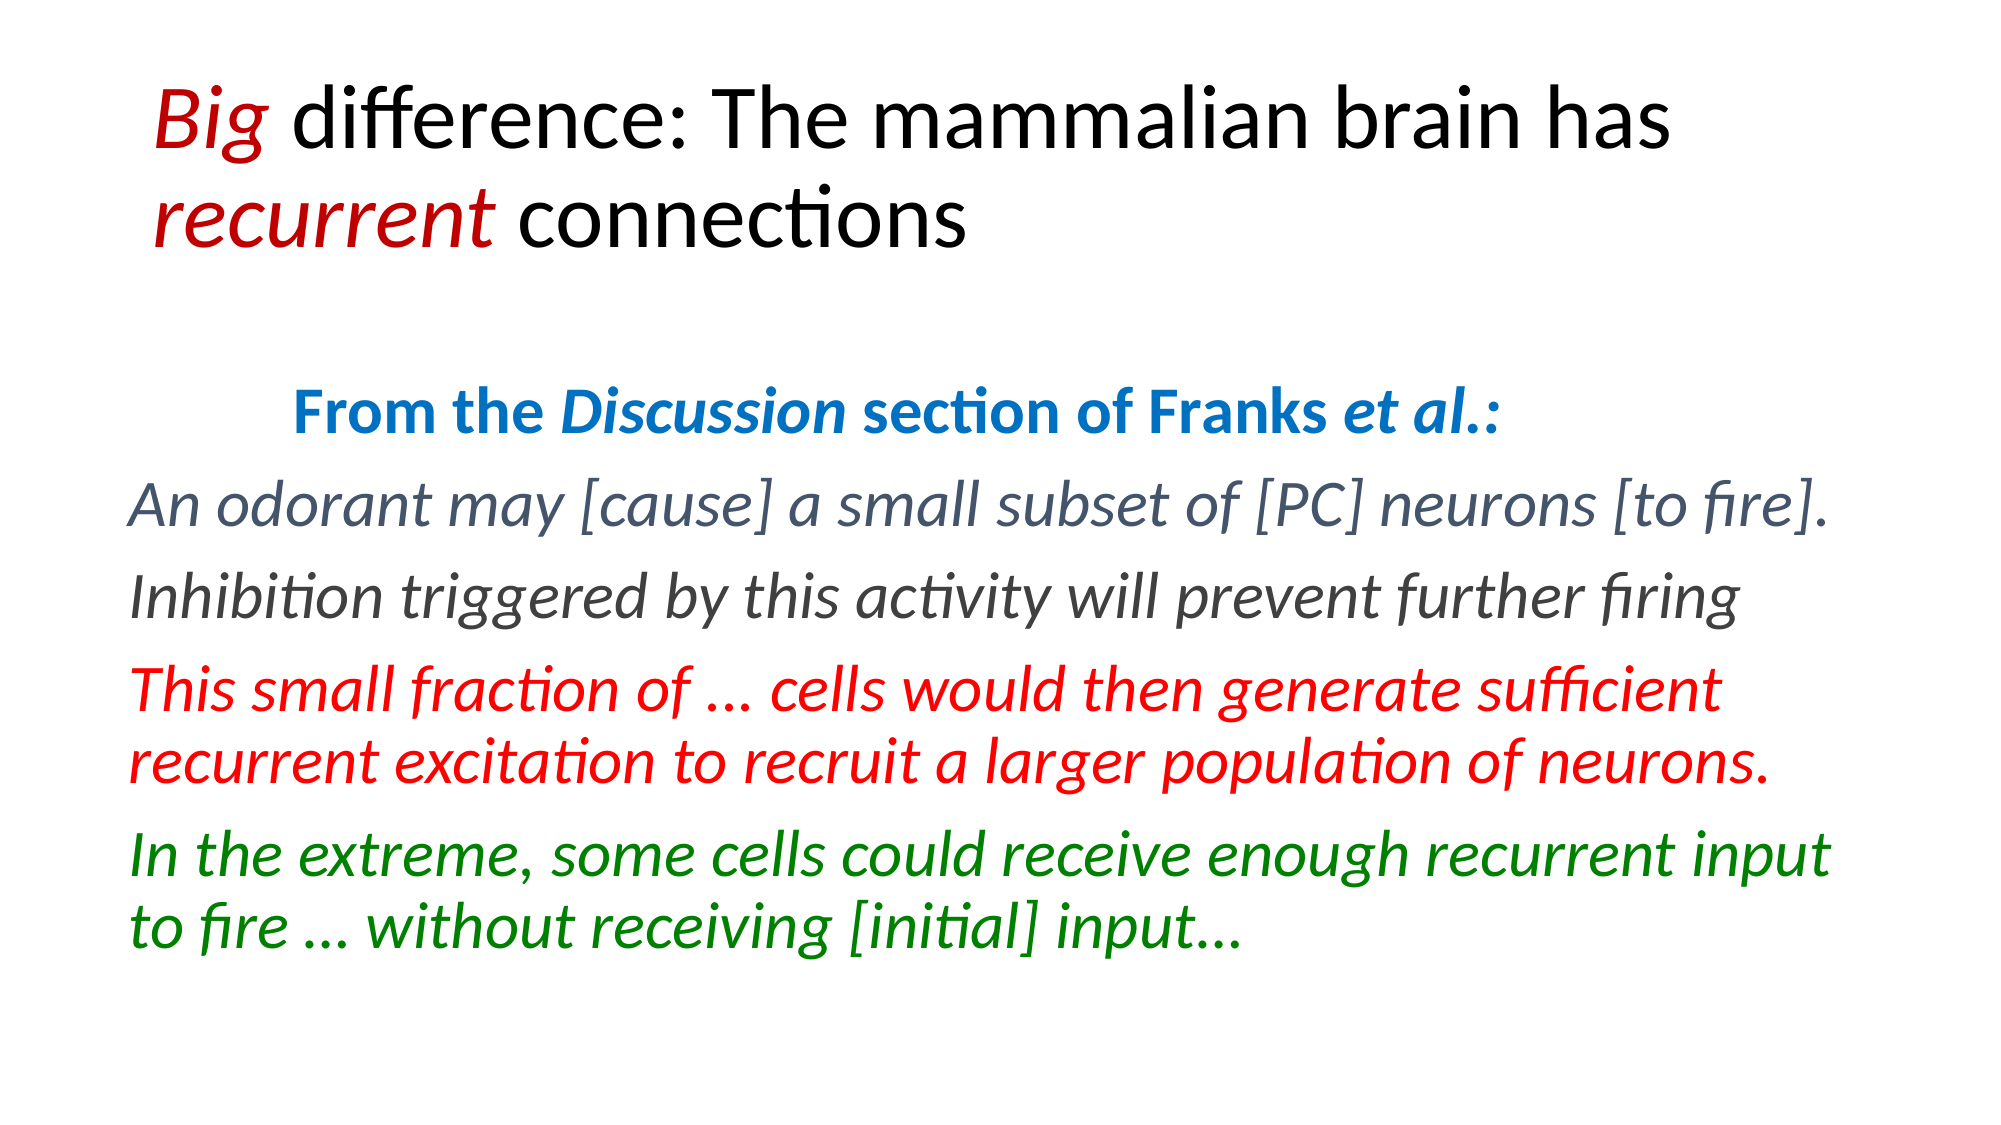

# Big difference: The mammalian brain has recurrent connections

           From the Discussion section of Franks et al.:
An odorant may [cause] a small subset of [PC] neurons [to fire].
Inhibition triggered by this activity will prevent further firing
This small fraction of ... cells would then generate sufficient recurrent excitation to recruit a larger population of neurons.
In the extreme, some cells could receive enough recurrent input to fire … without receiving [initial] input…